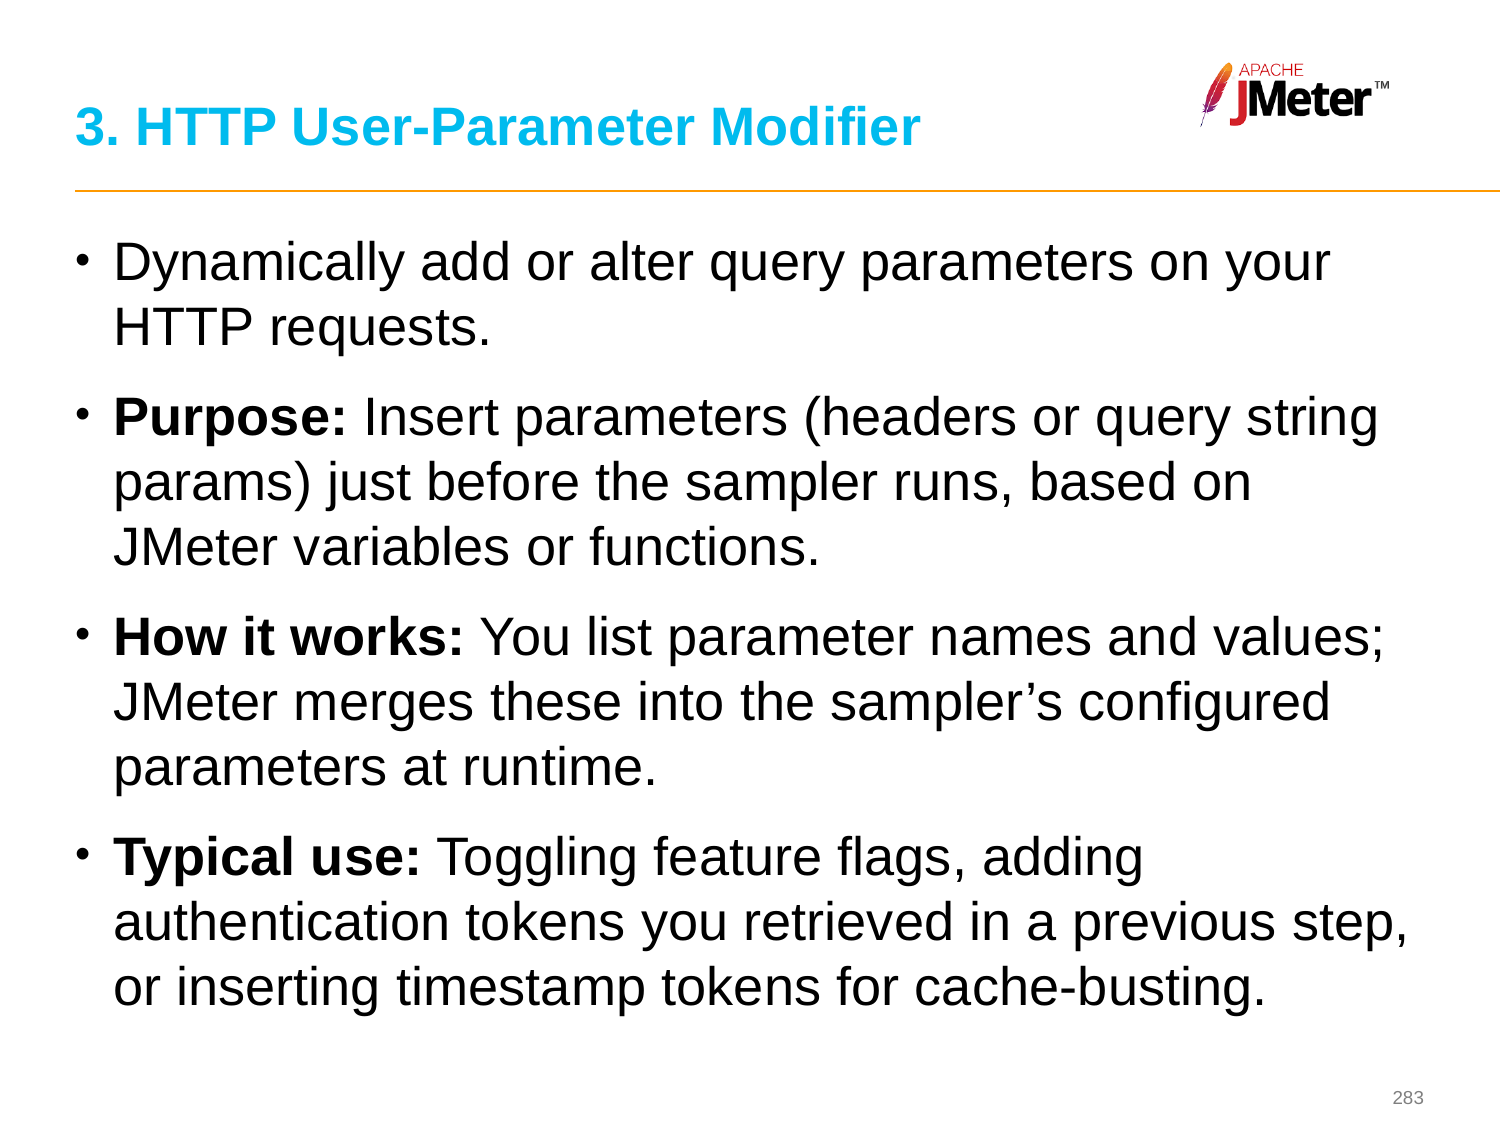

# 3. HTTP User-Parameter Modifier
Dynamically add or alter query parameters on your HTTP requests.
Purpose: Insert parameters (headers or query string params) just before the sampler runs, based on JMeter variables or functions.
How it works: You list parameter names and values; JMeter merges these into the sampler’s configured parameters at runtime.
Typical use: Toggling feature flags, adding authentication tokens you retrieved in a previous step, or inserting timestamp tokens for cache-busting.